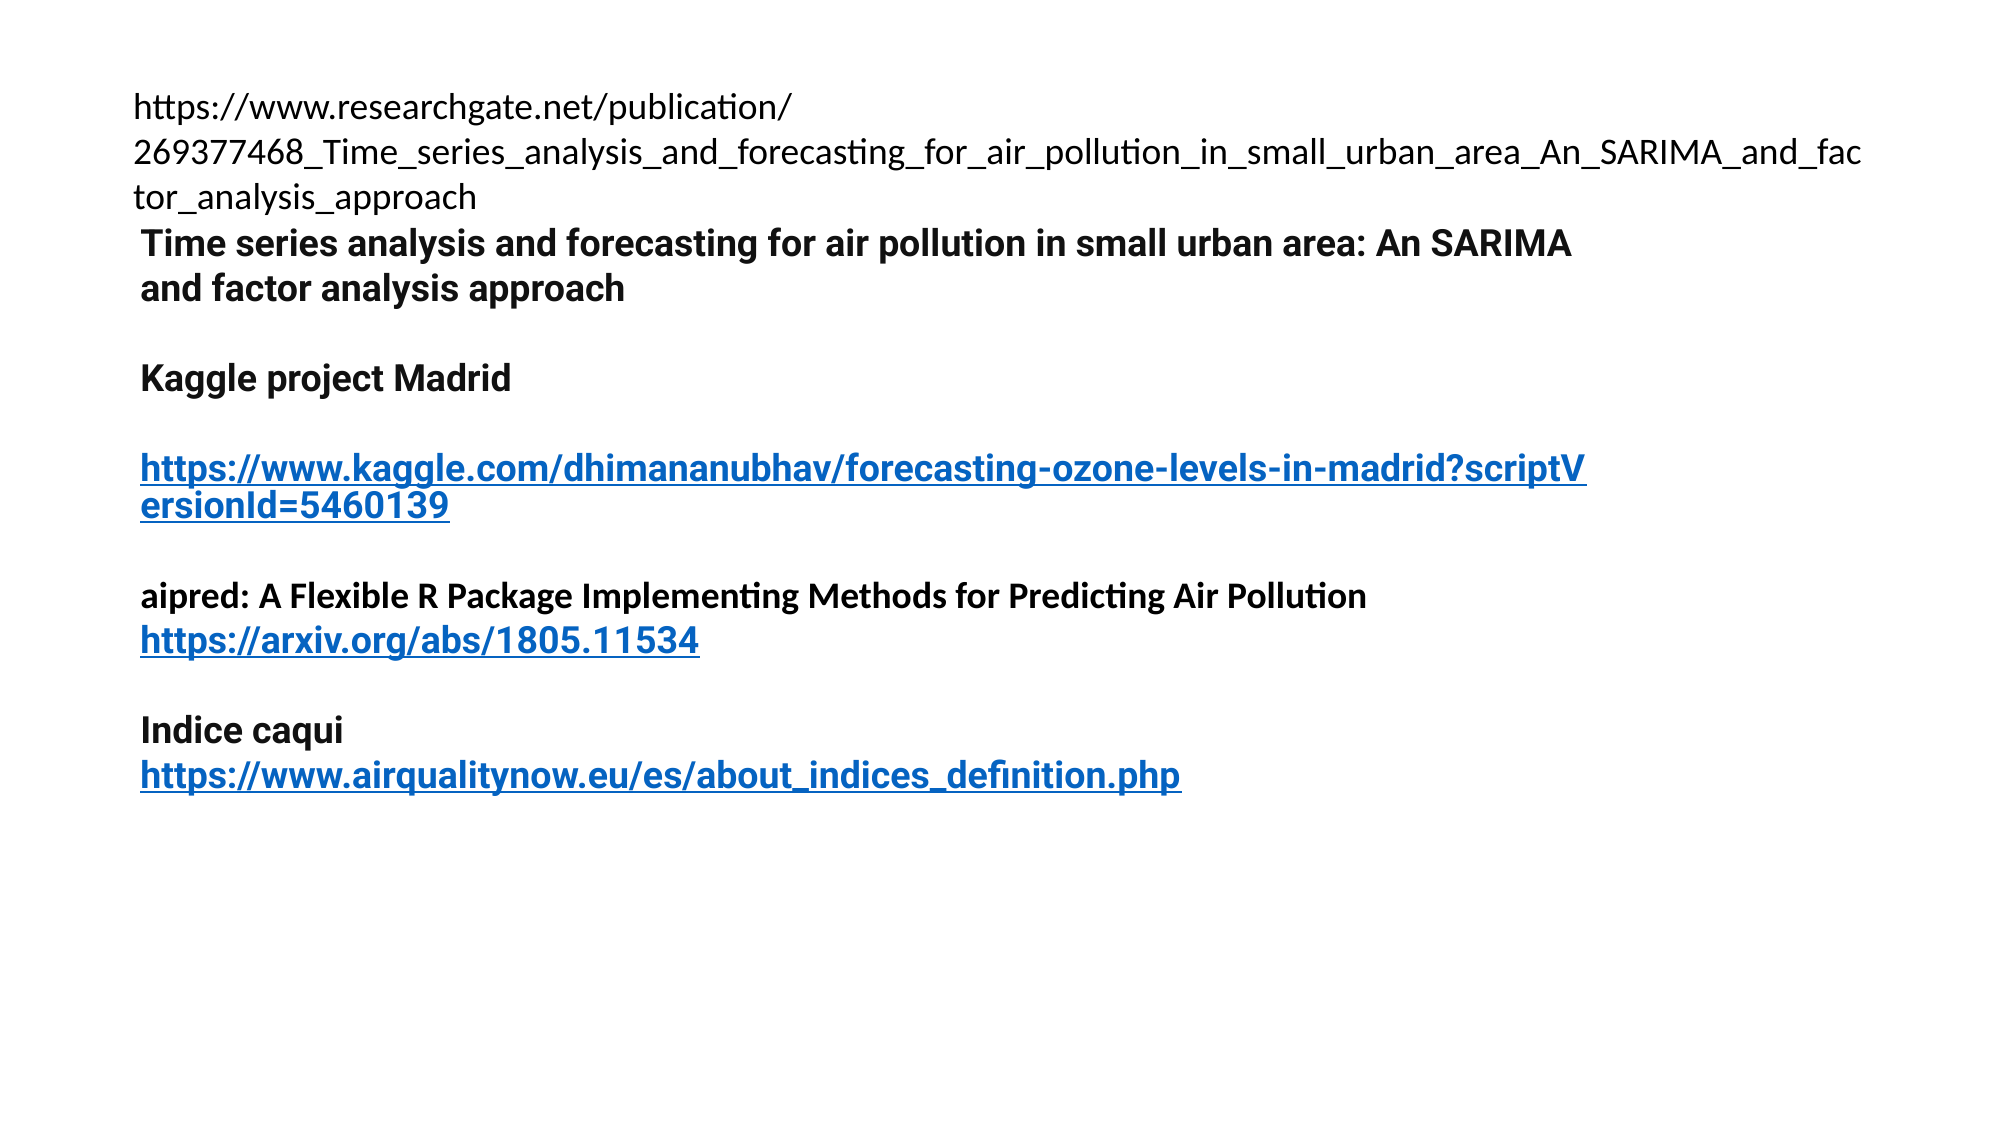

https://www.researchgate.net/publication/269377468_Time_series_analysis_and_forecasting_for_air_pollution_in_small_urban_area_An_SARIMA_and_factor_analysis_approach
Time series analysis and forecasting for air pollution in small urban area: An SARIMA and factor analysis approach

Kaggle project Madrid

https://www.kaggle.com/dhimananubhav/forecasting-ozone-levels-in-madrid?scriptVersionId=5460139

aipred: A Flexible R Package Implementing Methods for Predicting Air Pollution
https://arxiv.org/abs/1805.11534

Indice caqui
https://www.airqualitynow.eu/es/about_indices_definition.php